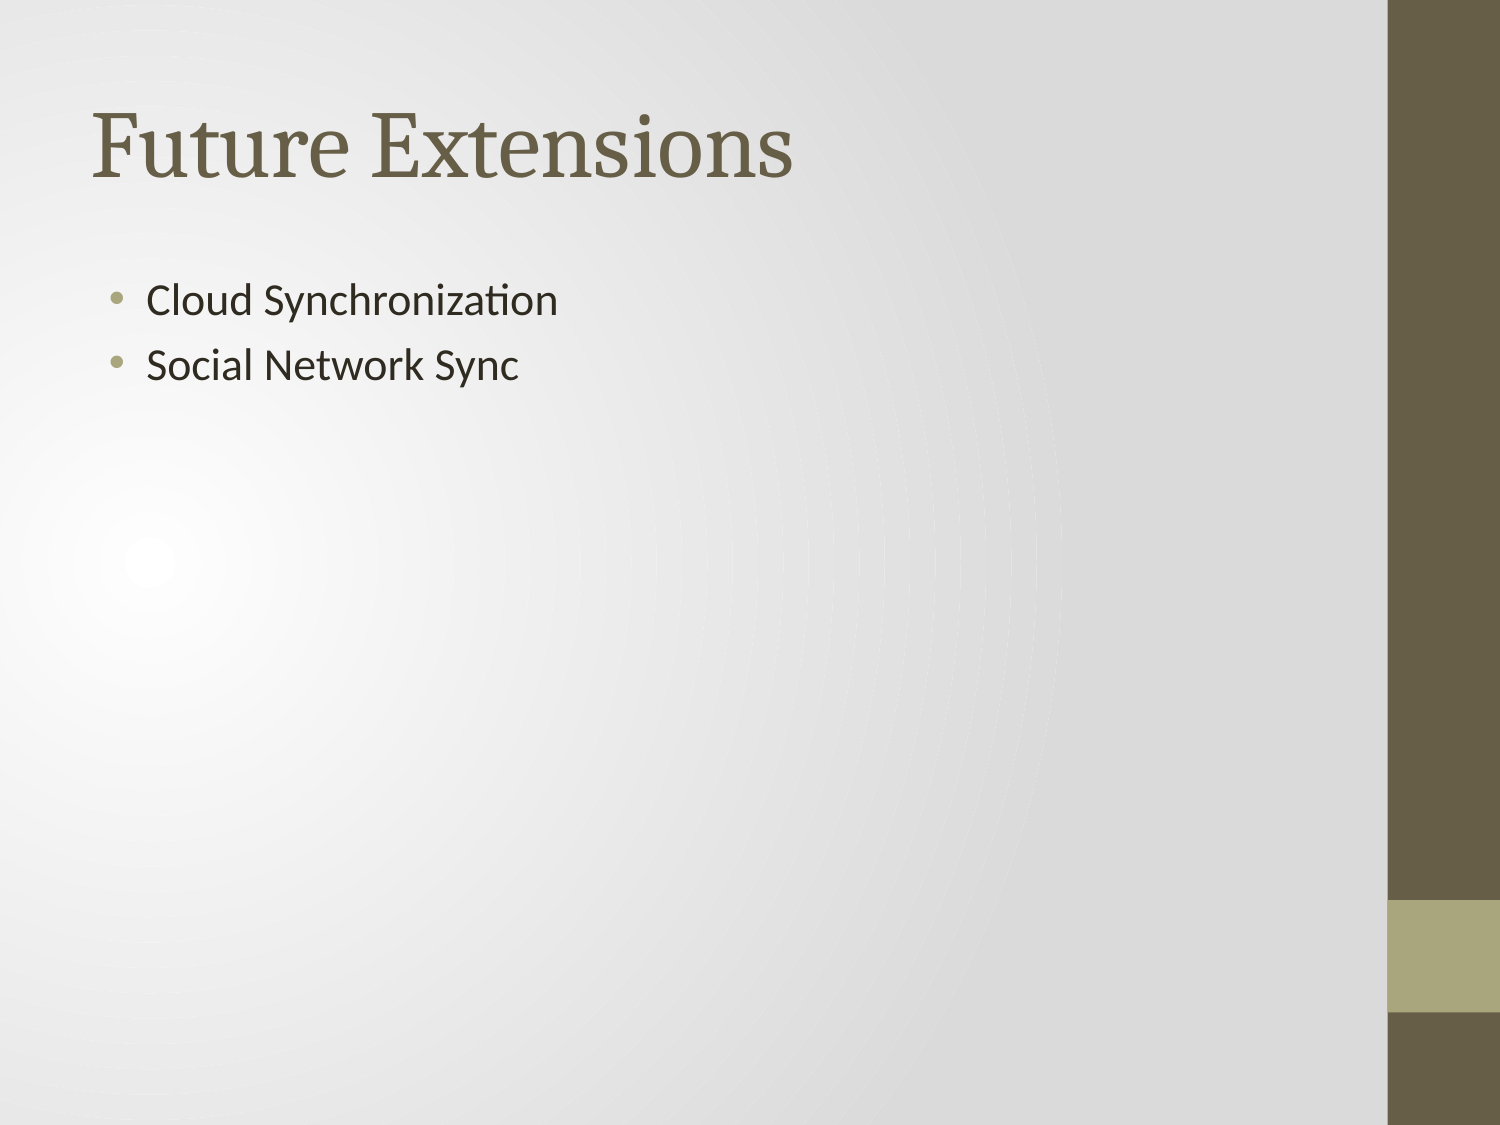

# Future Extensions
Cloud Synchronization
Social Network Sync